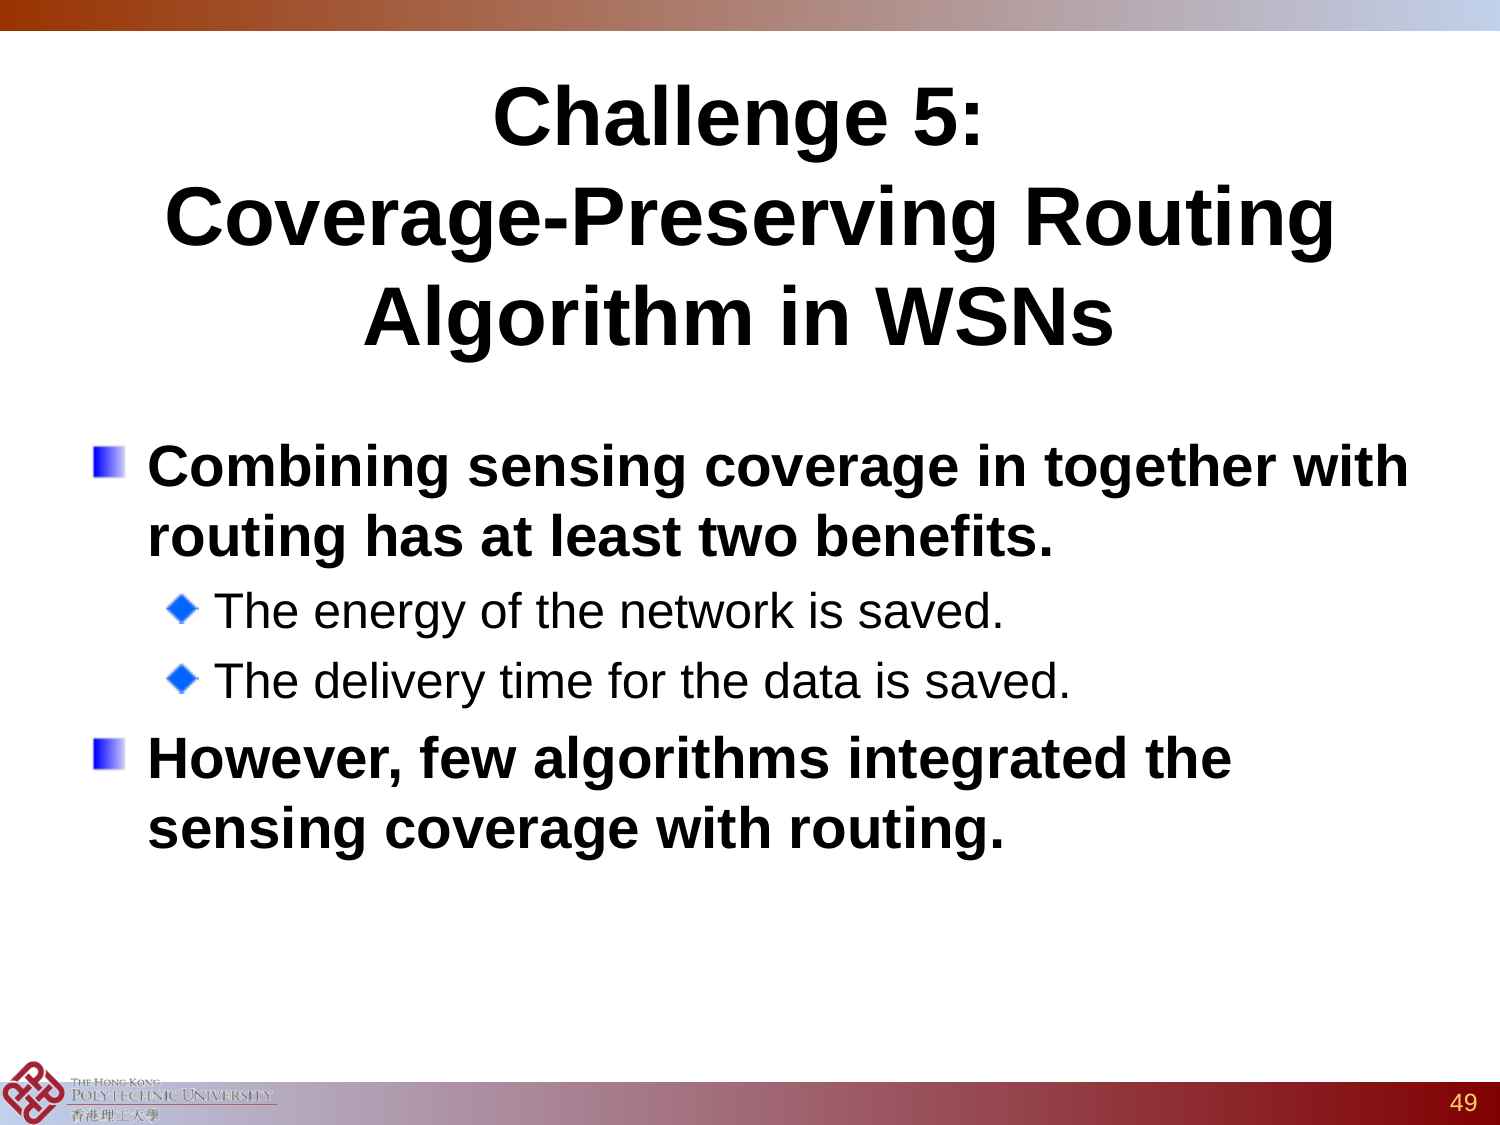

Challenge 5:
 Coverage-Preserving Routing Algorithm in WSNs
Combining sensing coverage in together with routing has at least two benefits.
The energy of the network is saved.
The delivery time for the data is saved.
However, few algorithms integrated the sensing coverage with routing.